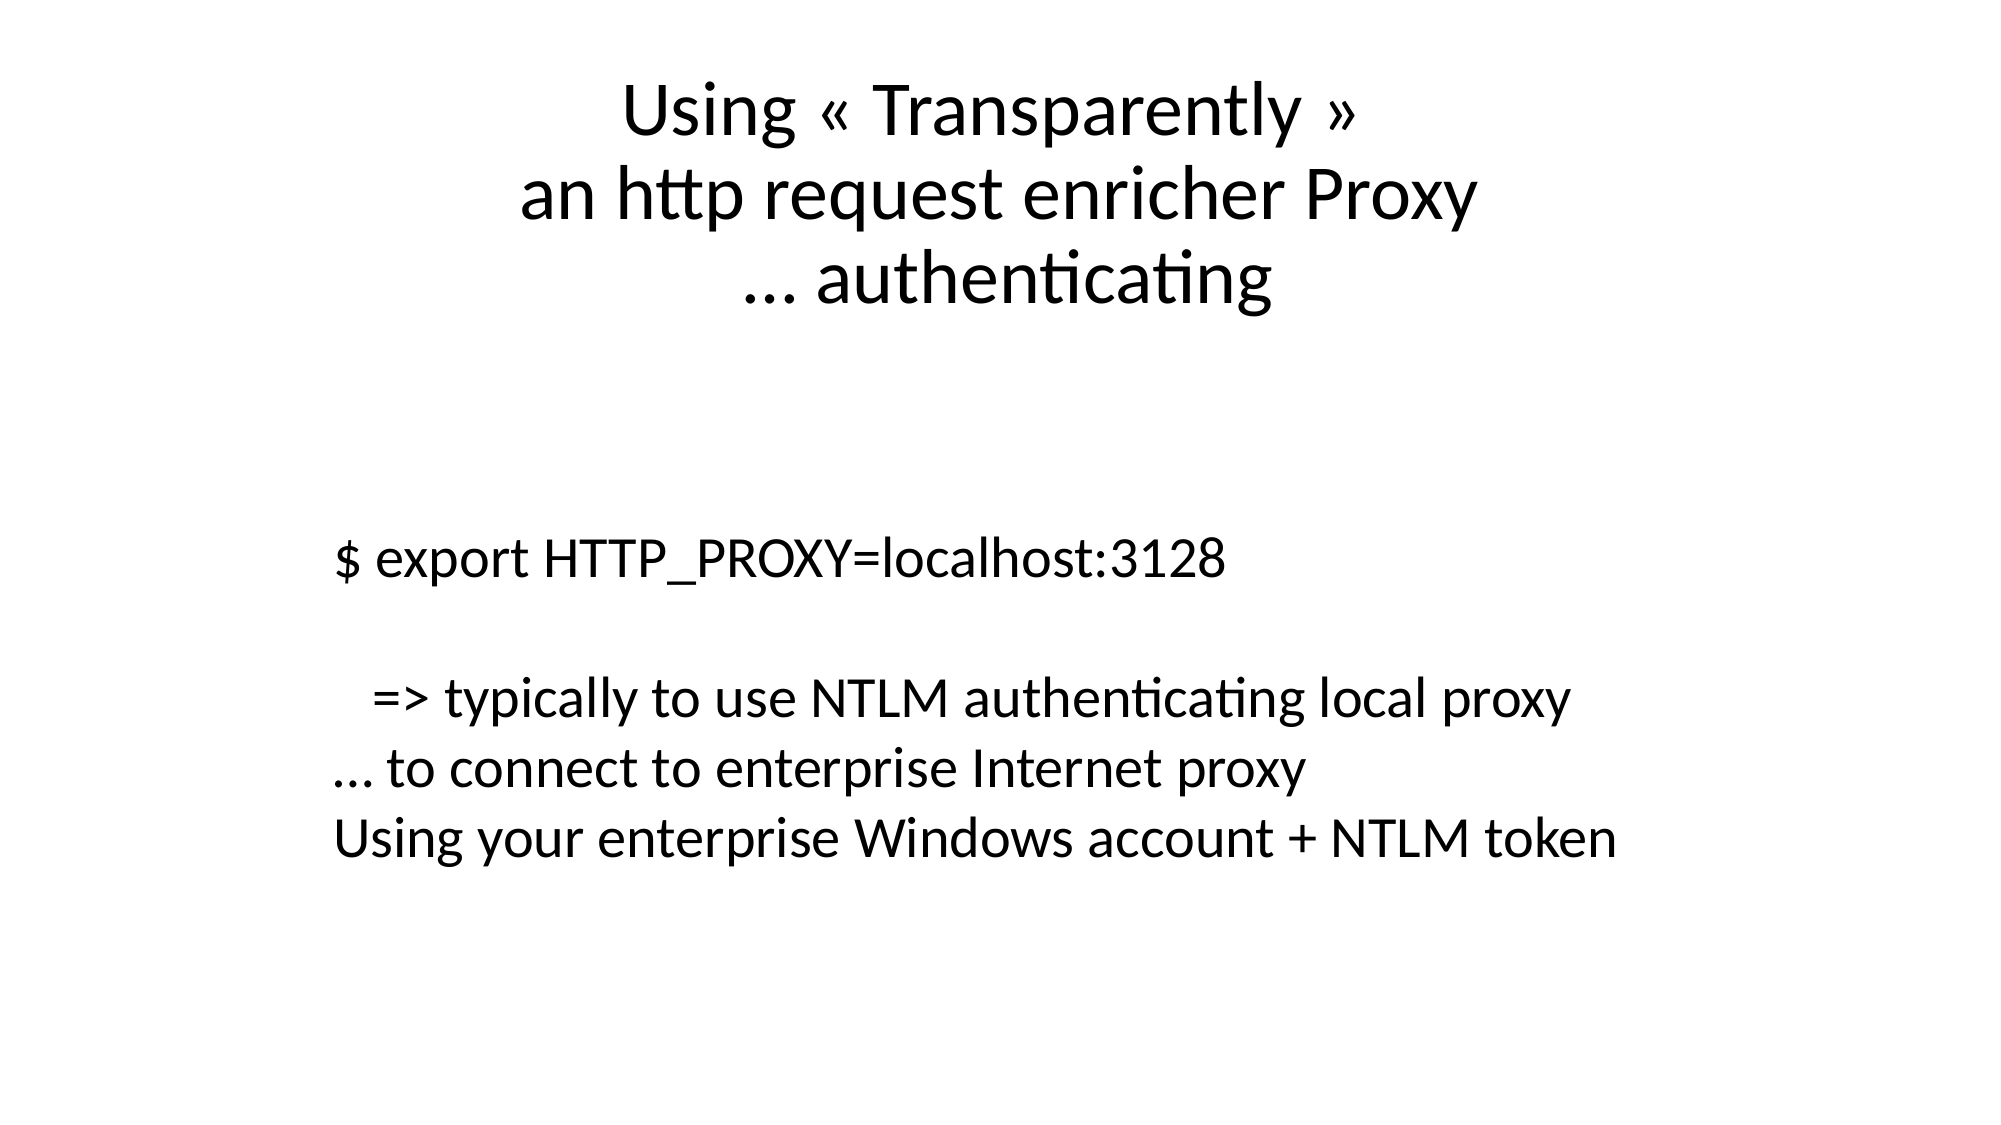

# Using « Transparently » an http request enricher Proxy … authenticating
$ export HTTP_PROXY=localhost:3128

   => typically to use NTLM authenticating local proxy
… to connect to enterprise Internet proxy
Using your enterprise Windows account + NTLM token